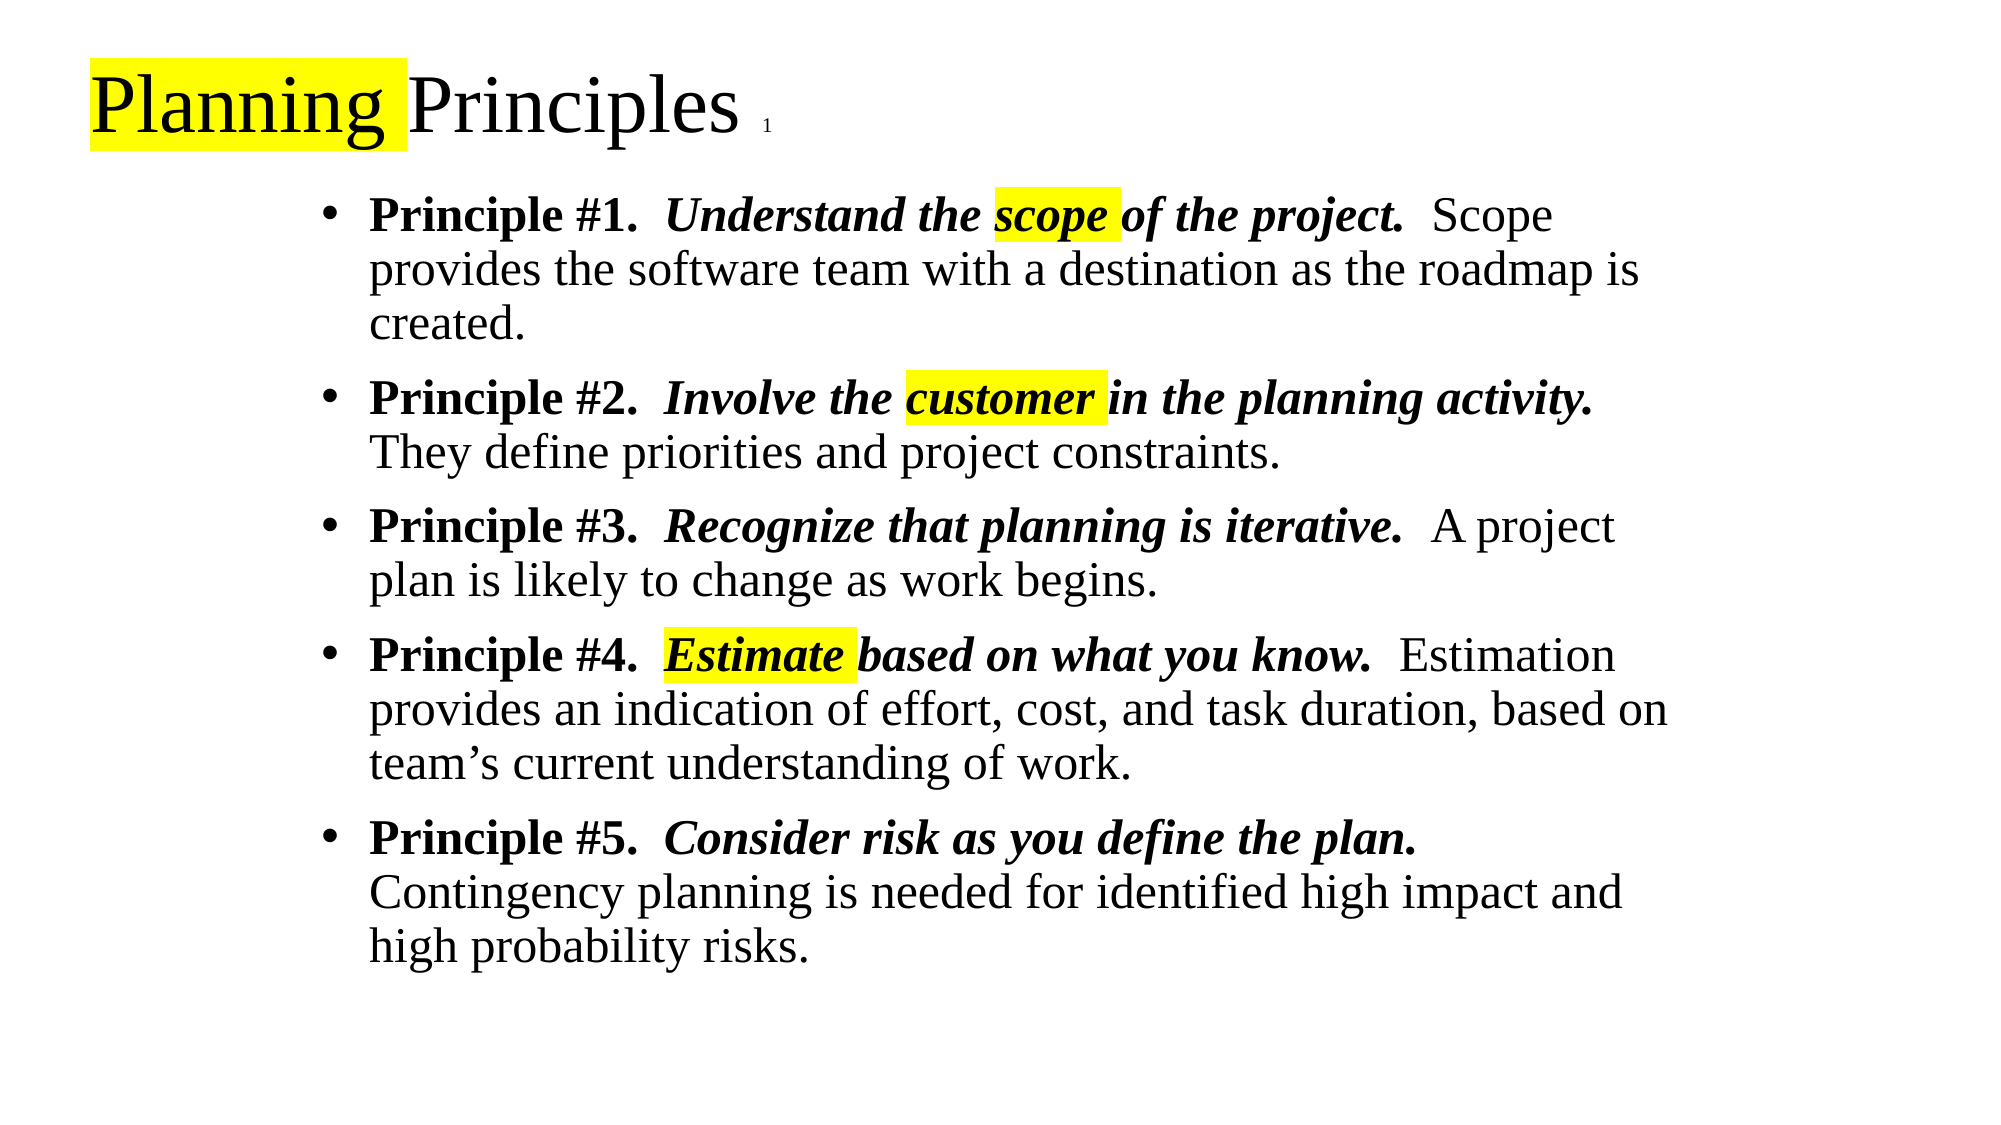

# Planning Principles 1
Principle #1.  Understand the scope of the project.  Scope provides the software team with a destination as the roadmap is created.
Principle #2.  Involve the customer in the planning activity.  They define priorities and project constraints.
Principle #3.  Recognize that planning is iterative.  A project plan is likely to change as work begins.
Principle #4.  Estimate based on what you know.  Estimation provides an indication of effort, cost, and task duration, based on team’s current understanding of work.
Principle #5.  Consider risk as you define the plan. Contingency planning is needed for identified high impact and high probability risks.
41